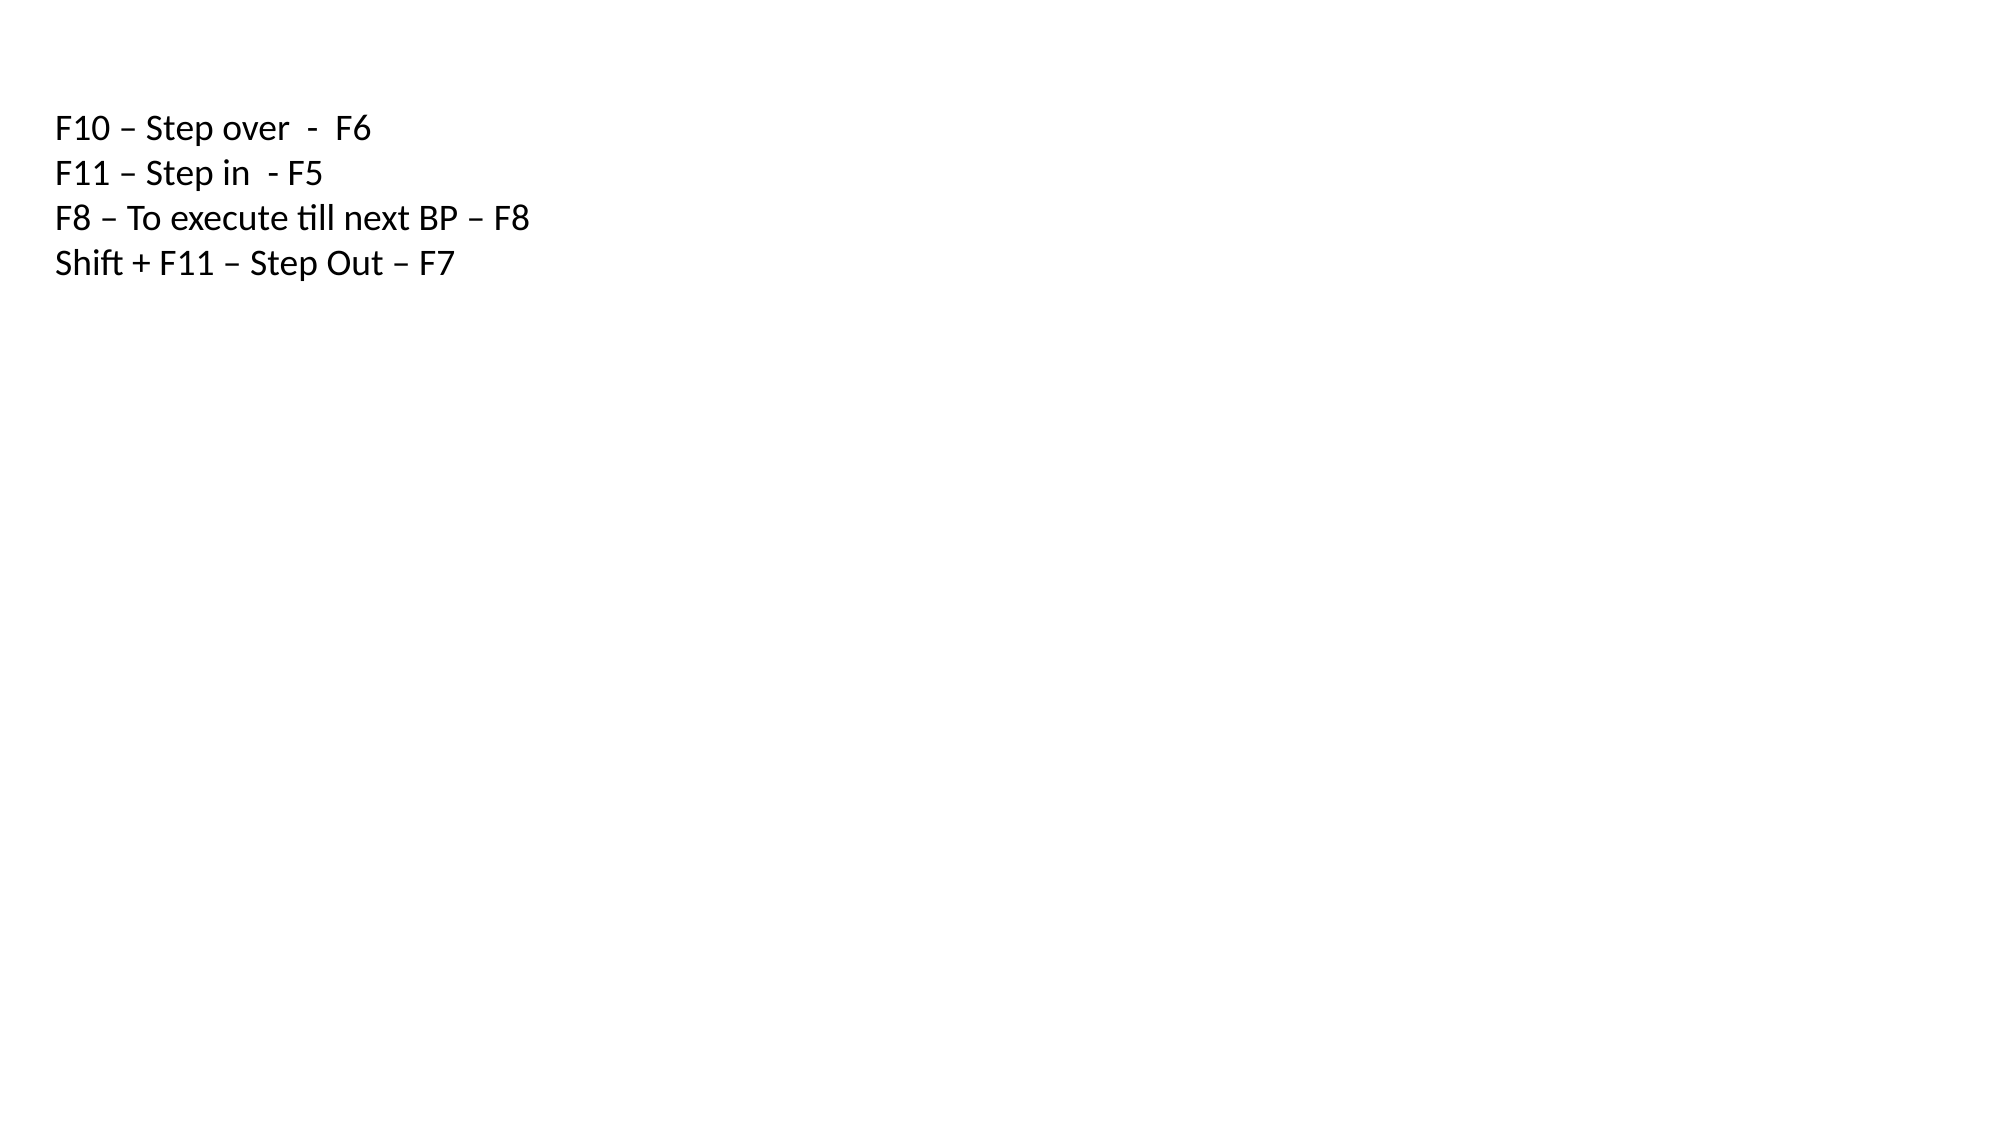

F10 – Step over  -  F6
F11 – Step in  - F5
F8 – To execute till next BP – F8
Shift + F11 – Step Out – F7